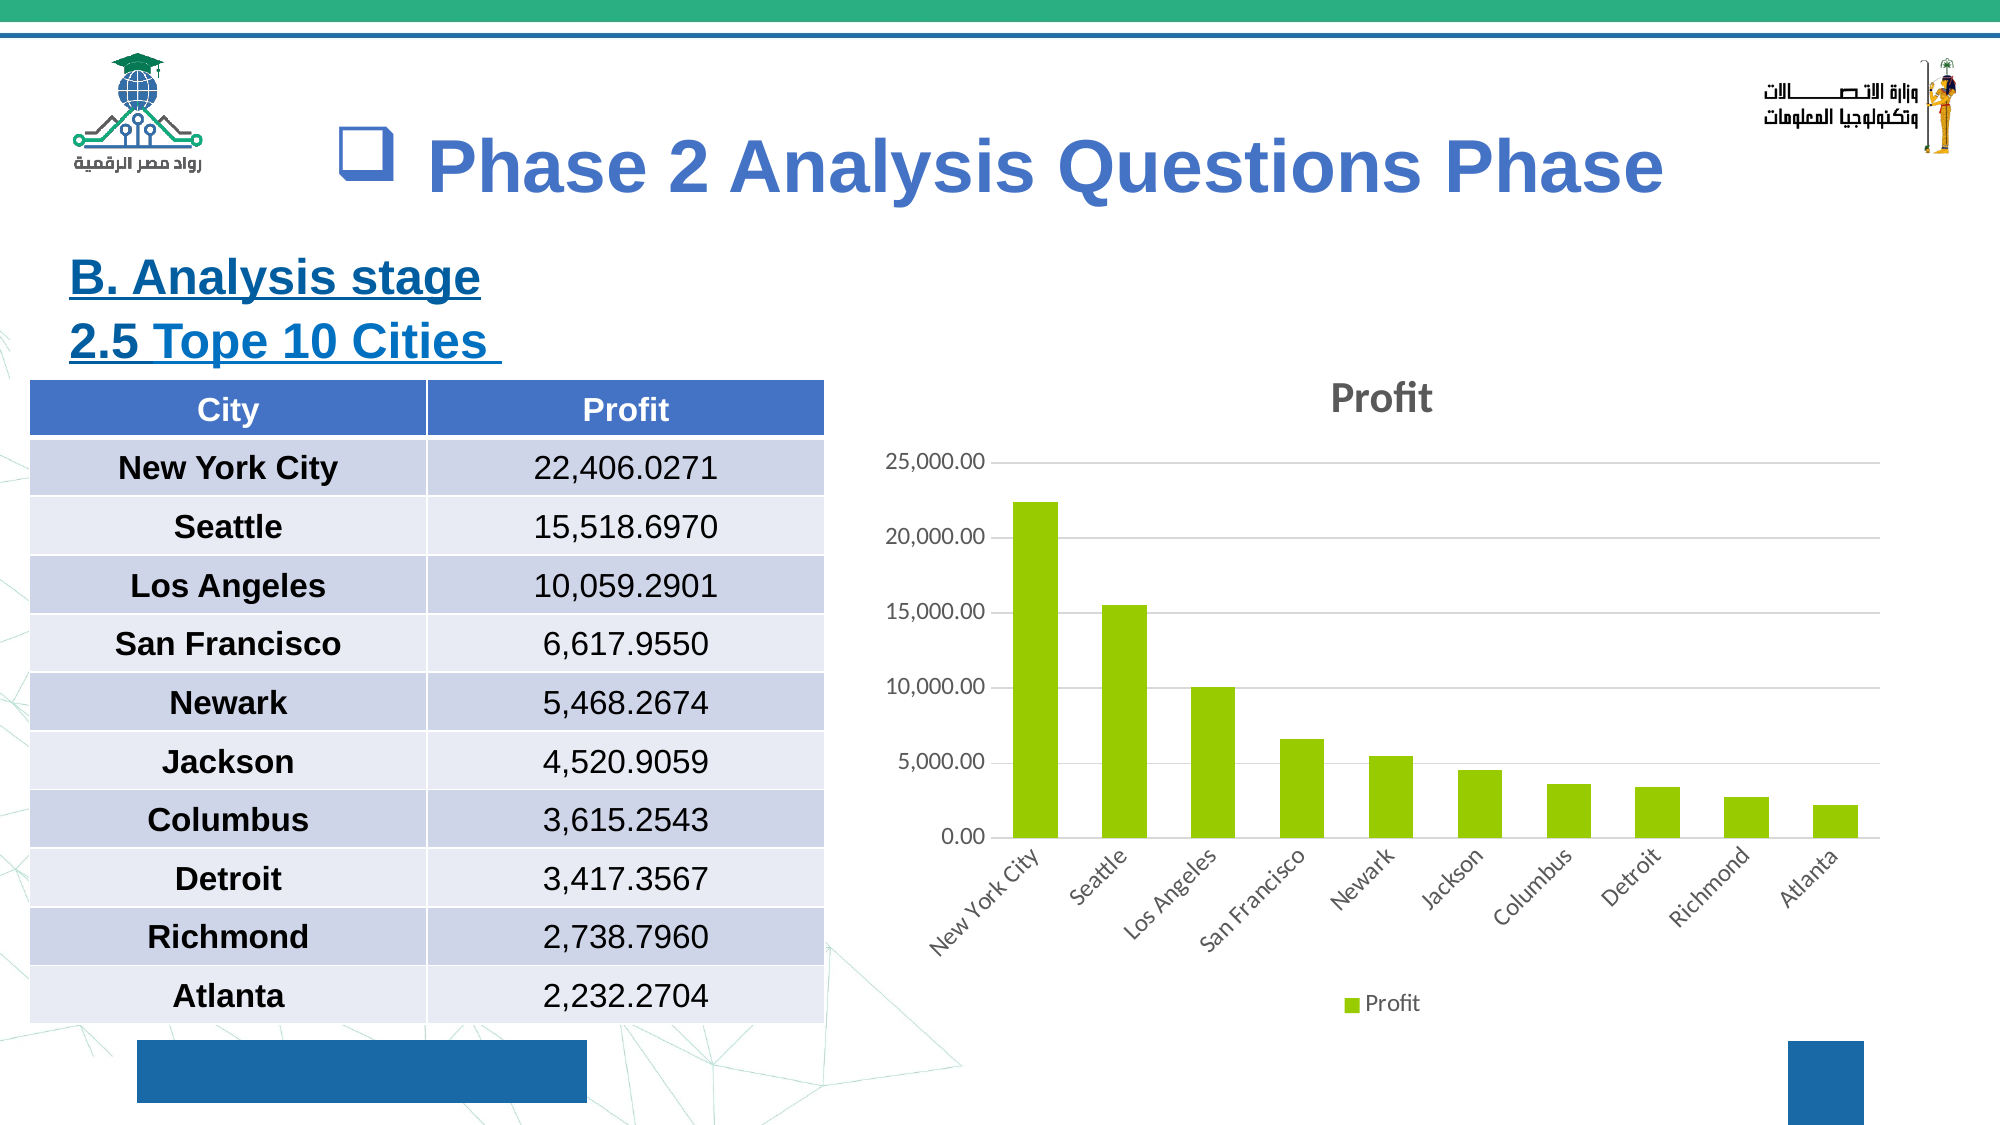

# Phase 2 Analysis Questions Phase
B. Analysis stage
2.5 Tope 10 Cities

### Chart: Profit

| Category | Profit |
|---|---|
| New York City | 22406.0271 |
| Seattle | 15518.697 |
| Los Angeles | 10059.2901 |
| San Francisco | 6617.955 |
| Newark | 5468.2674 |
| Jackson | 4520.9059 |
| Columbus | 3615.2543 |
| Detroit | 3417.3567 |
| Richmond | 2738.796 |
| Atlanta | 2232.2704 |
| City | Profit |
| --- | --- |
| New York City | 22,406.0271 |
| Seattle | 15,518.6970 |
| Los Angeles | 10,059.2901 |
| San Francisco | 6,617.9550 |
| Newark | 5,468.2674 |
| Jackson | 4,520.9059 |
| Columbus | 3,615.2543 |
| Detroit | 3,417.3567 |
| Richmond | 2,738.7960 |
| Atlanta | 2,232.2704 |